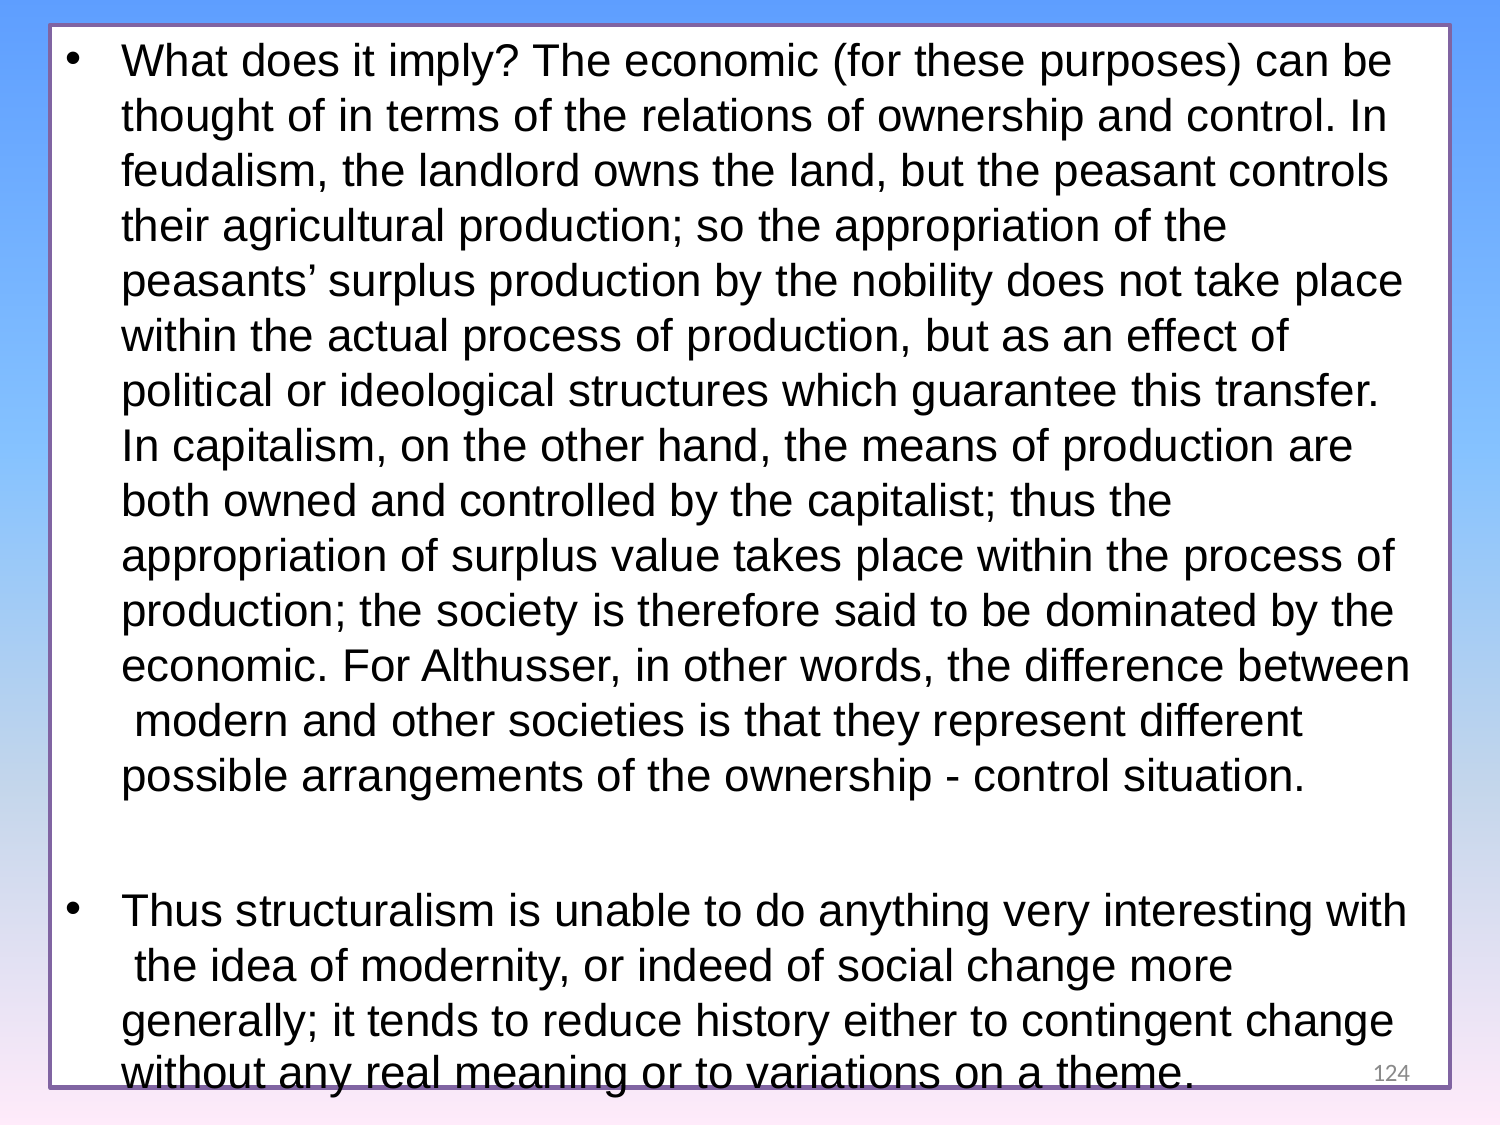

What does it imply? The economic (for these purposes) can be  thought of in terms of the relations of ownership and control. In  feudalism, the landlord owns the land, but the peasant controls  their agricultural production; so the appropriation of the  peasants’ surplus production by the nobility does not take place  within the actual process of production, but as an effect of  political or ideological structures which guarantee this transfer.  In capitalism, on the other hand, the means of production are  both owned and controlled by the capitalist; thus the  appropriation of surplus value takes place within the process of  production; the society is therefore said to be dominated by the  economic. For Althusser, in other words, the difference between  modern and other societies is that they represent different  possible arrangements of the ownership - control situation.

Thus structuralism is unable to do anything very interesting with  the idea of modernity, or indeed of social change more  generally; it tends to reduce history either to contingent change
without any real meaning or to variations on a theme.
124